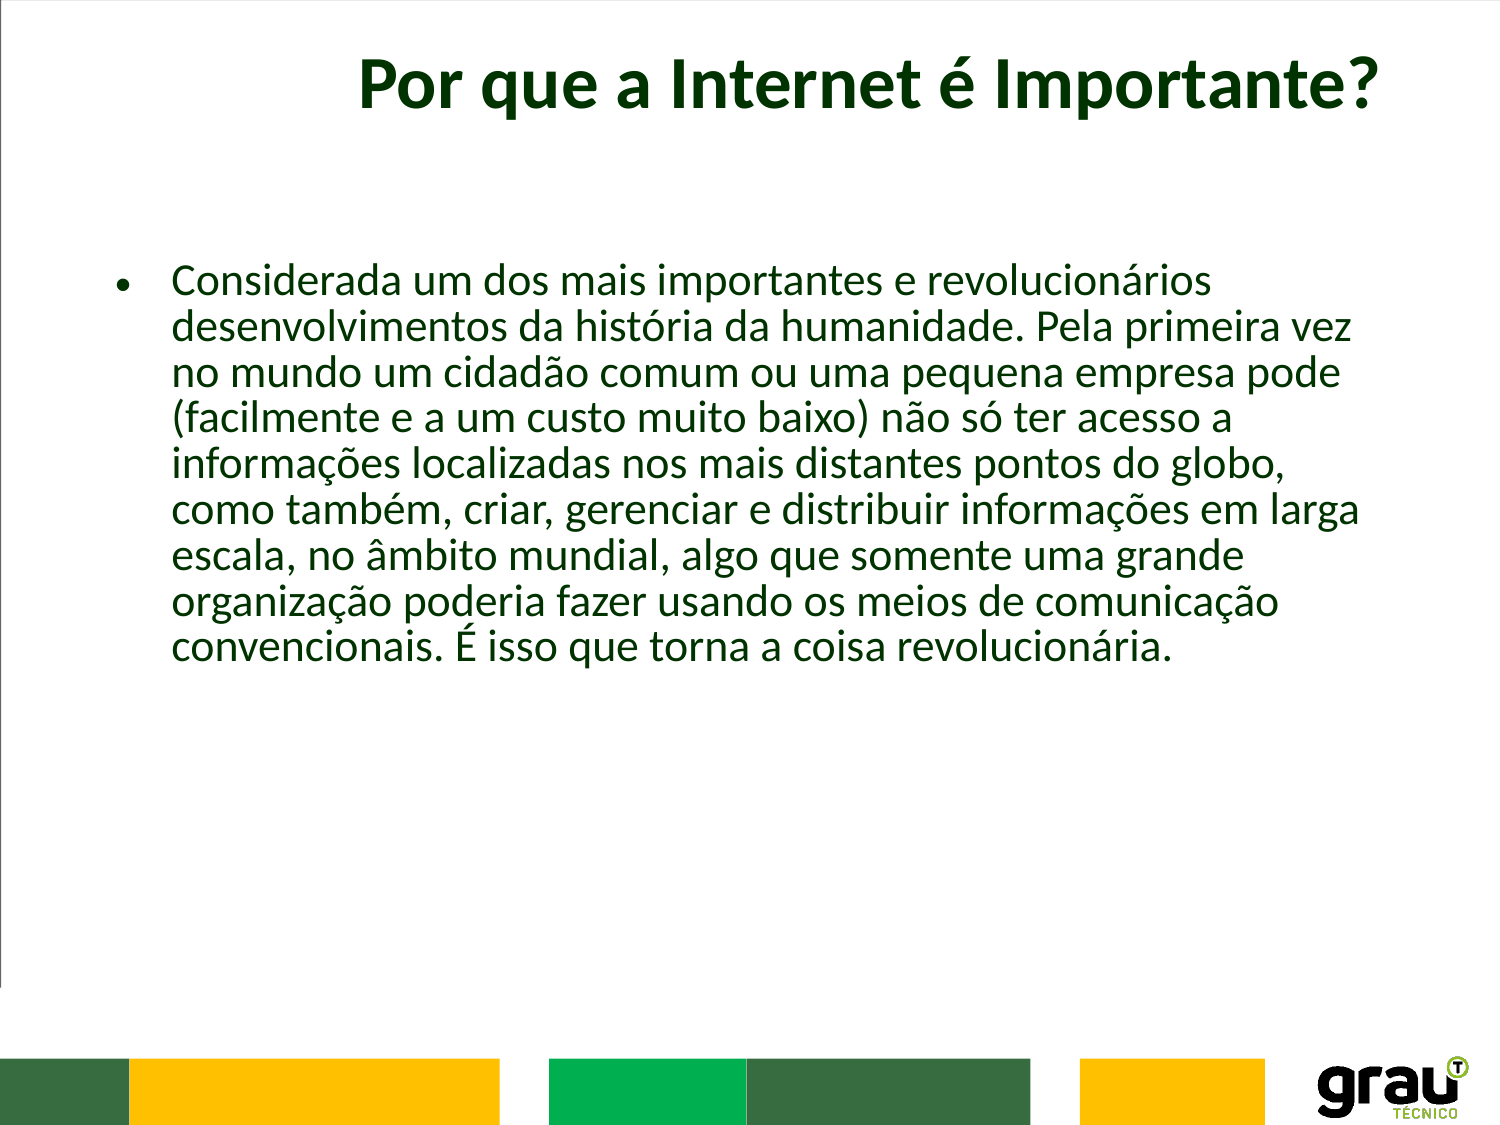

# Por que a Internet é Importante?
Considerada um dos mais importantes e revolucionários desenvolvimentos da história da humanidade. Pela primeira vez no mundo um cidadão comum ou uma pequena empresa pode (facilmente e a um custo muito baixo) não só ter acesso a informações localizadas nos mais distantes pontos do globo, como também, criar, gerenciar e distribuir informações em larga escala, no âmbito mundial, algo que somente uma grande organização poderia fazer usando os meios de comunicação convencionais. É isso que torna a coisa revolucionária.